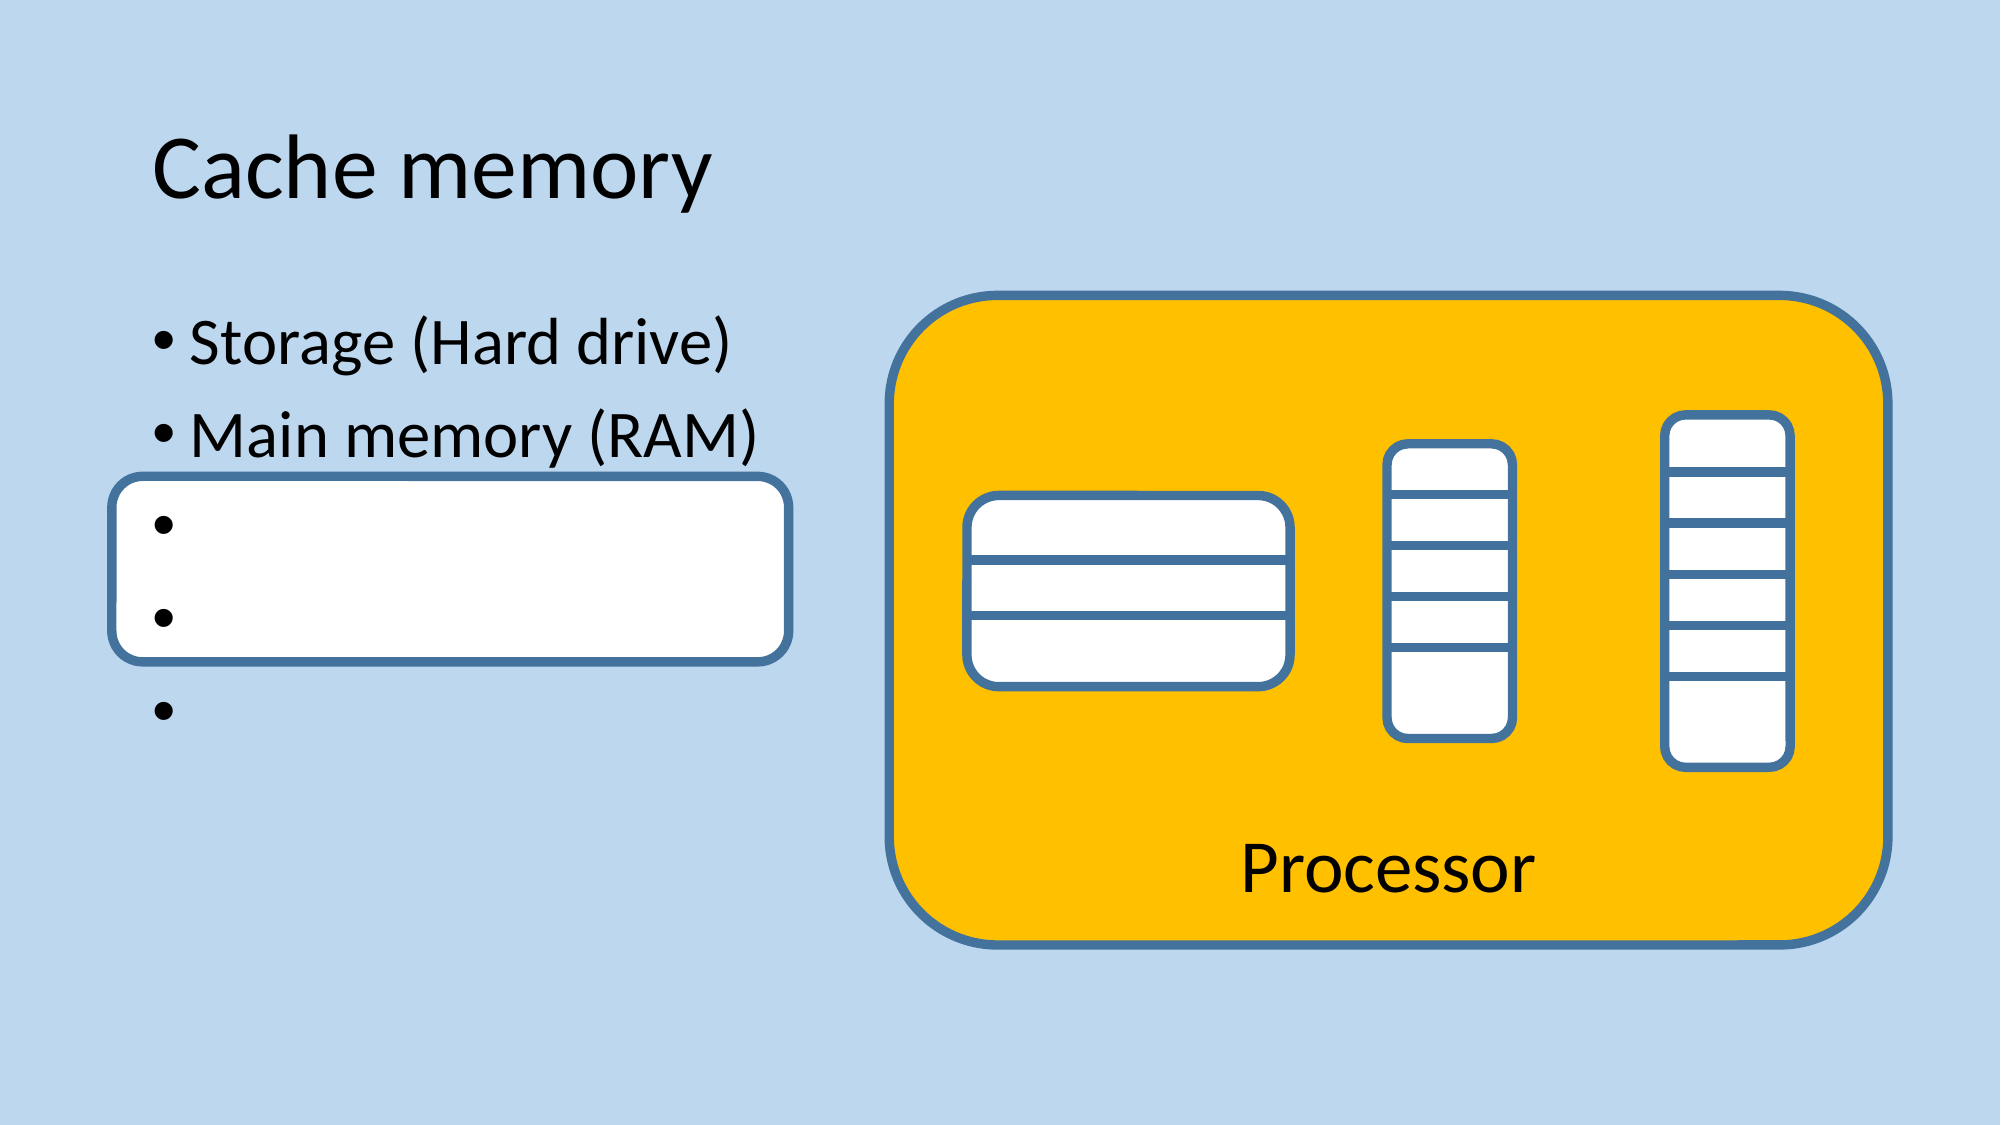

# Cache memory

Processor
Storage (Hard drive)
Main memory (RAM)